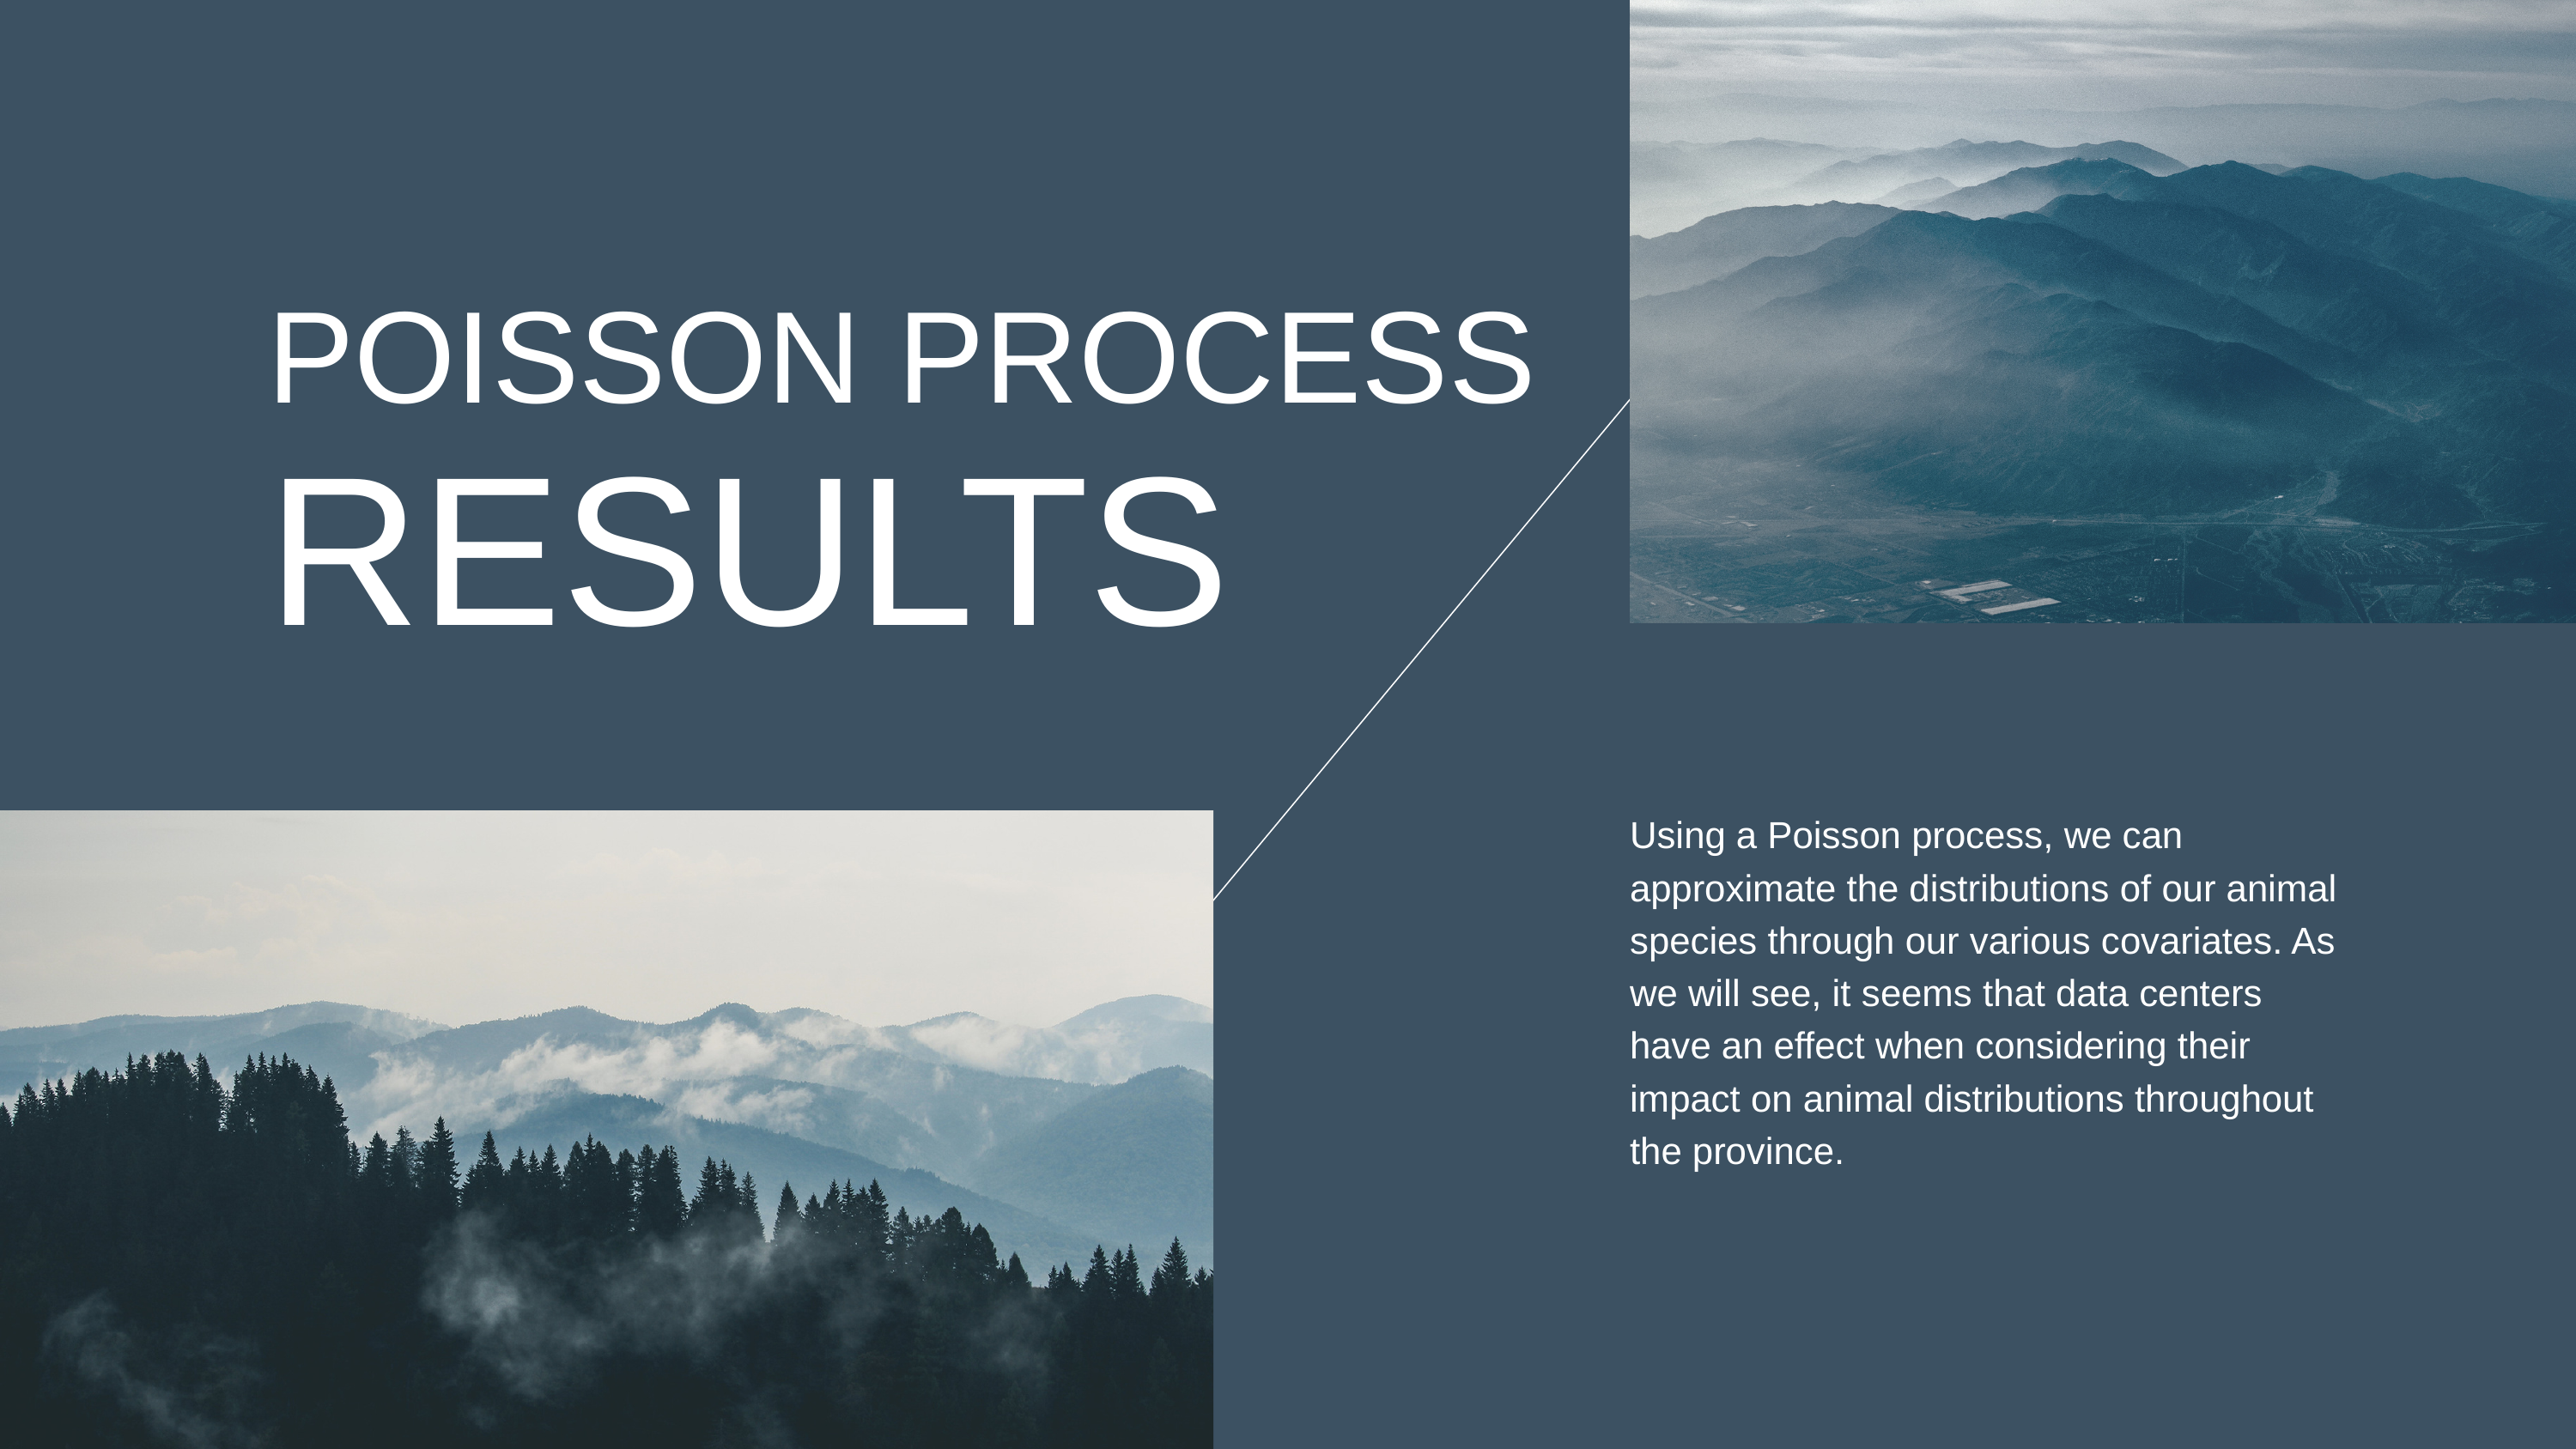

POISSON PROCESS
RESULTS
Using a Poisson process, we can approximate the distributions of our animal species through our various covariates. As we will see, it seems that data centers have an effect when considering their impact on animal distributions throughout the province.